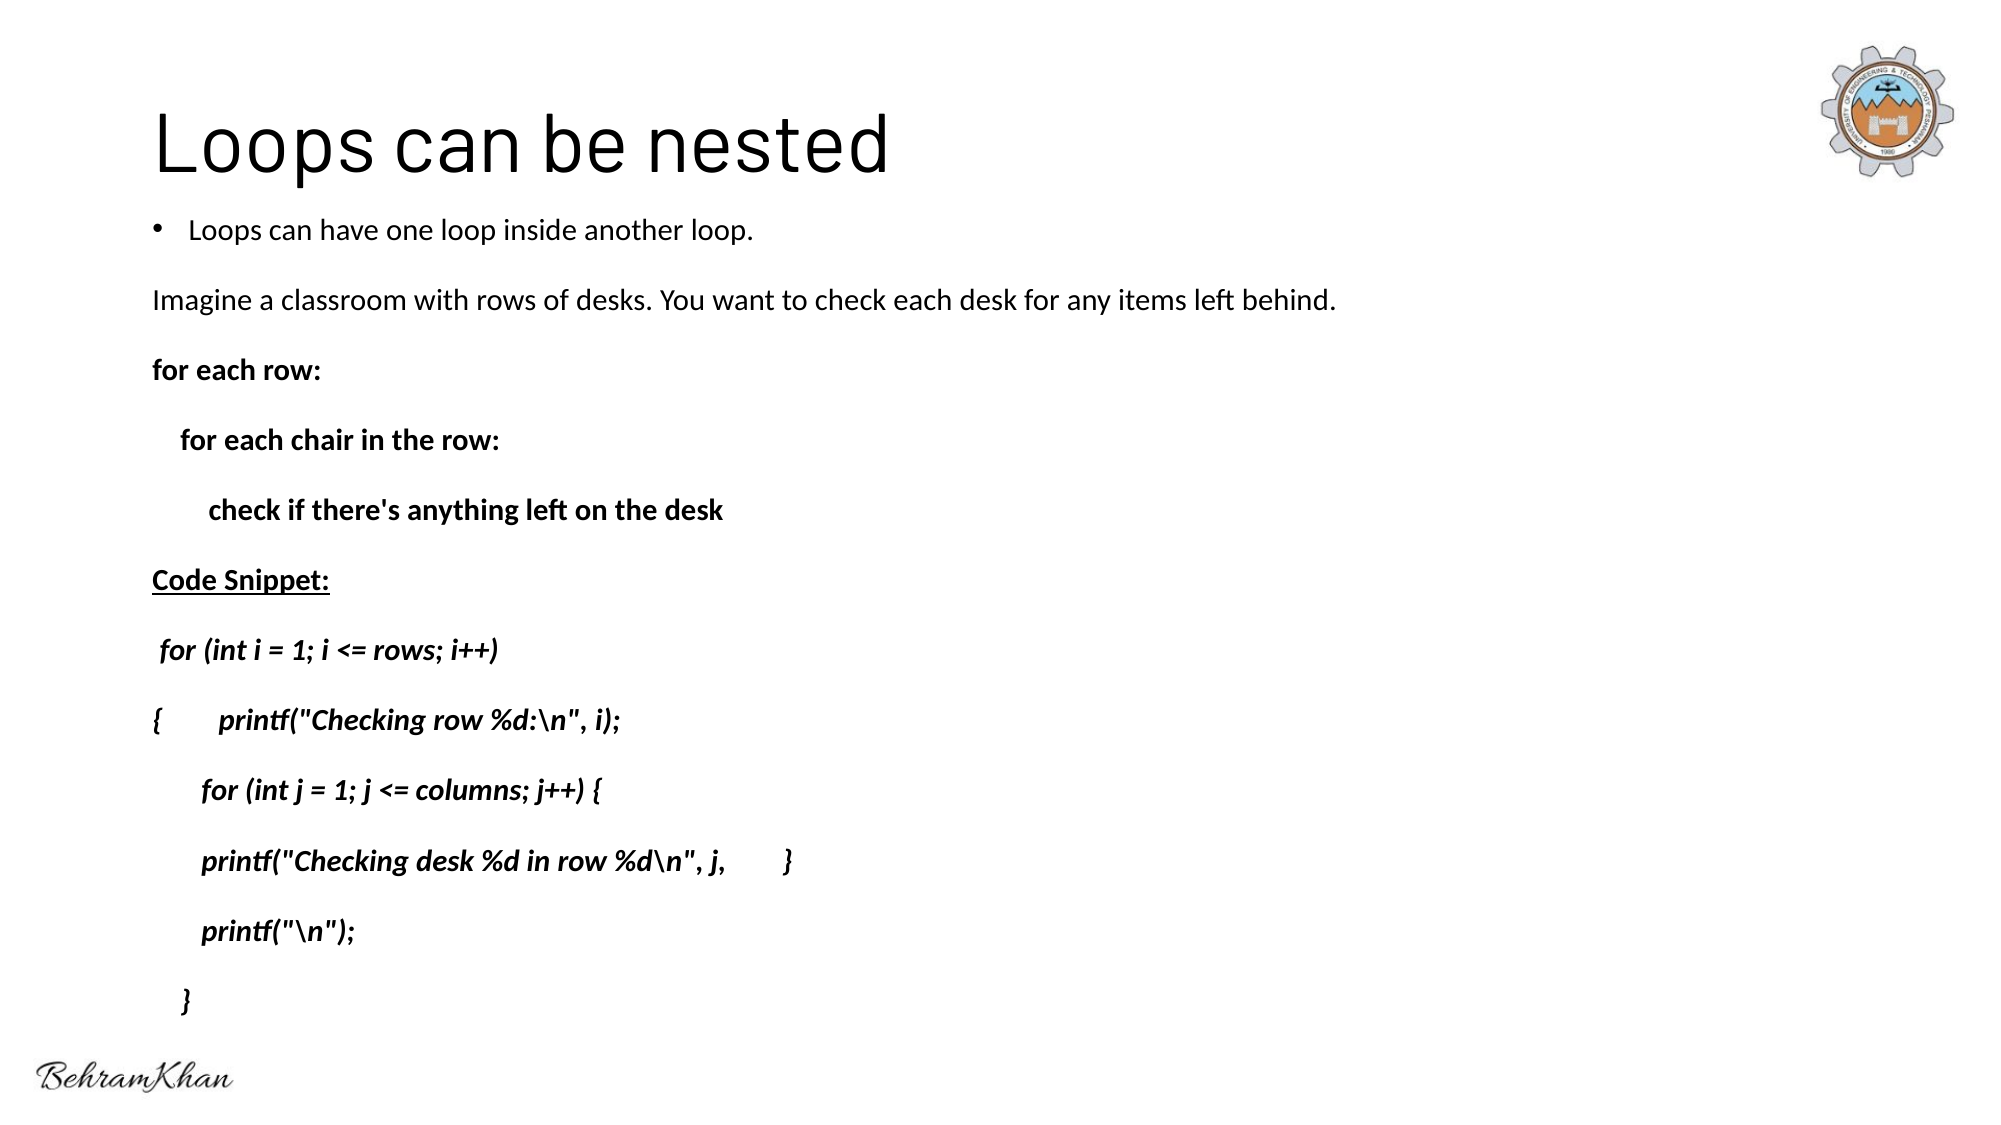

# Loops can be nested
Loops can have one loop inside another loop.
Imagine a classroom with rows of desks. You want to check each desk for any items left behind.
for each row:
    for each chair in the row:
        check if there's anything left on the desk
Code Snippet:
 for (int i = 1; i <= rows; i++)
{        printf("Checking row %d:\n", i);
       for (int j = 1; j <= columns; j++) {
       printf("Checking desk %d in row %d\n", j,        }
       printf("\n");
    }